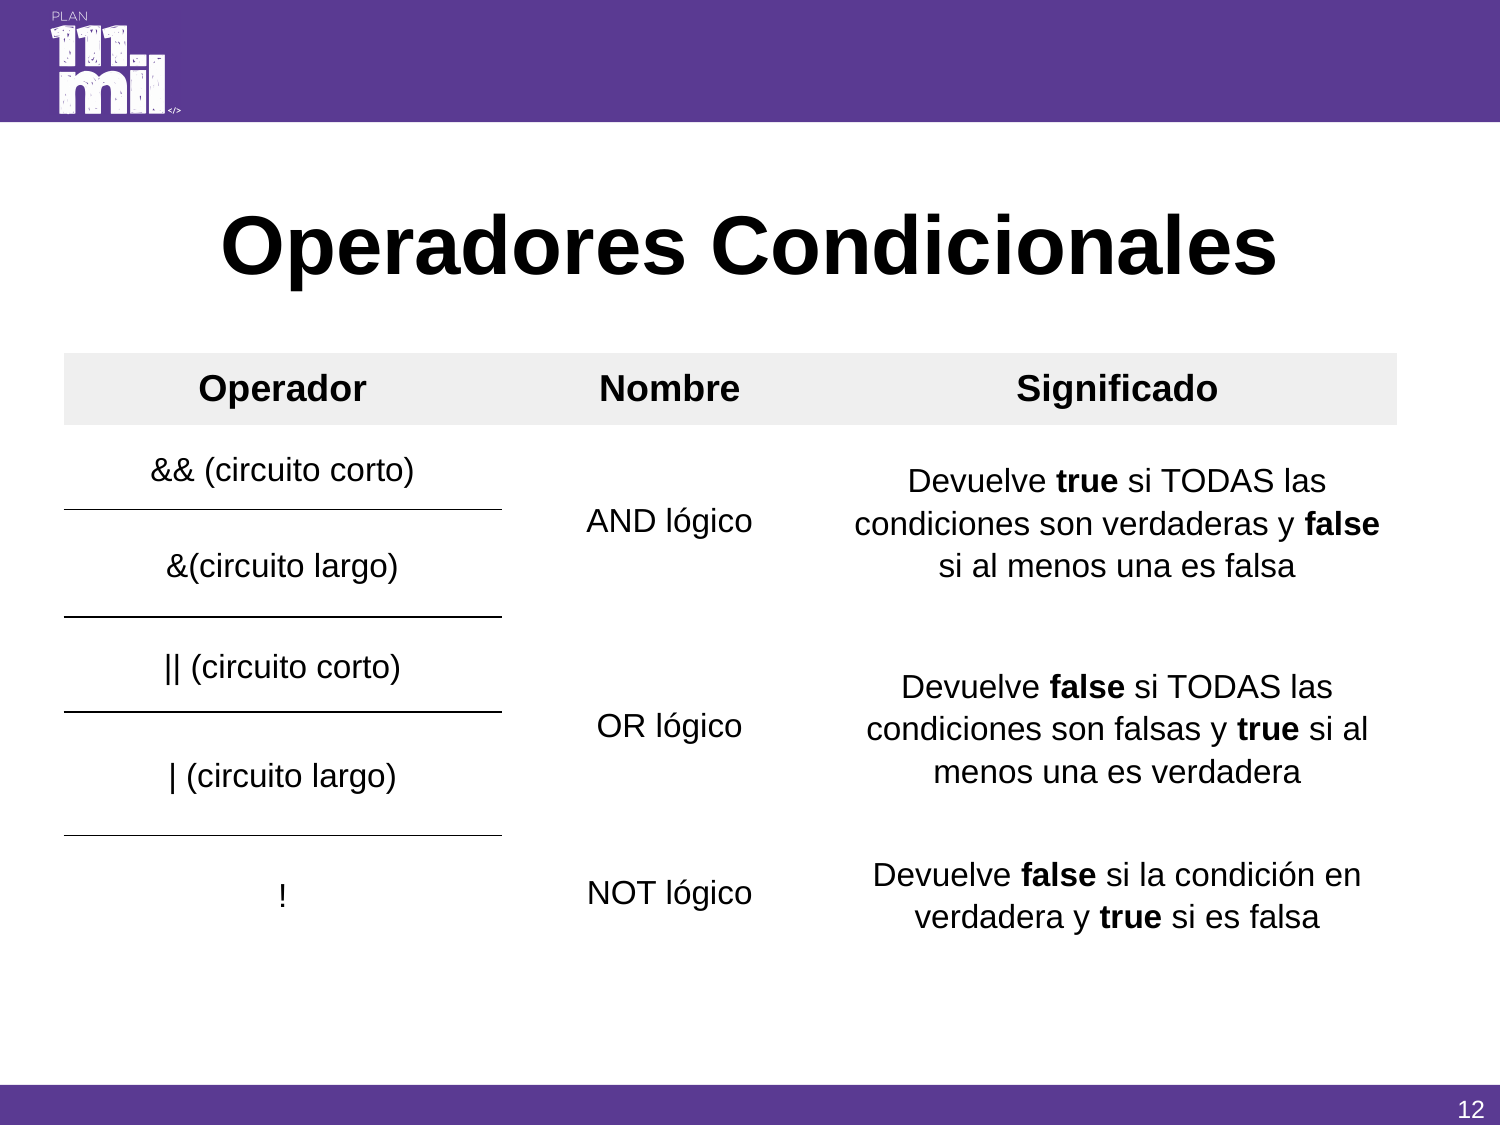

# Operadores Condicionales
| Operador | Nombre | Significado |
| --- | --- | --- |
| && (circuito corto) | AND lógico | Devuelve true si TODAS las condiciones son verdaderas y false si al menos una es falsa |
| &(circuito largo) |  |  |
| || (circuito corto) | OR lógico | Devuelve false si TODAS las condiciones son falsas y true si al menos una es verdadera |
| | (circuito largo) |  |  |
| ! | NOT lógico | Devuelve false si la condición en verdadera y true si es falsa |
12